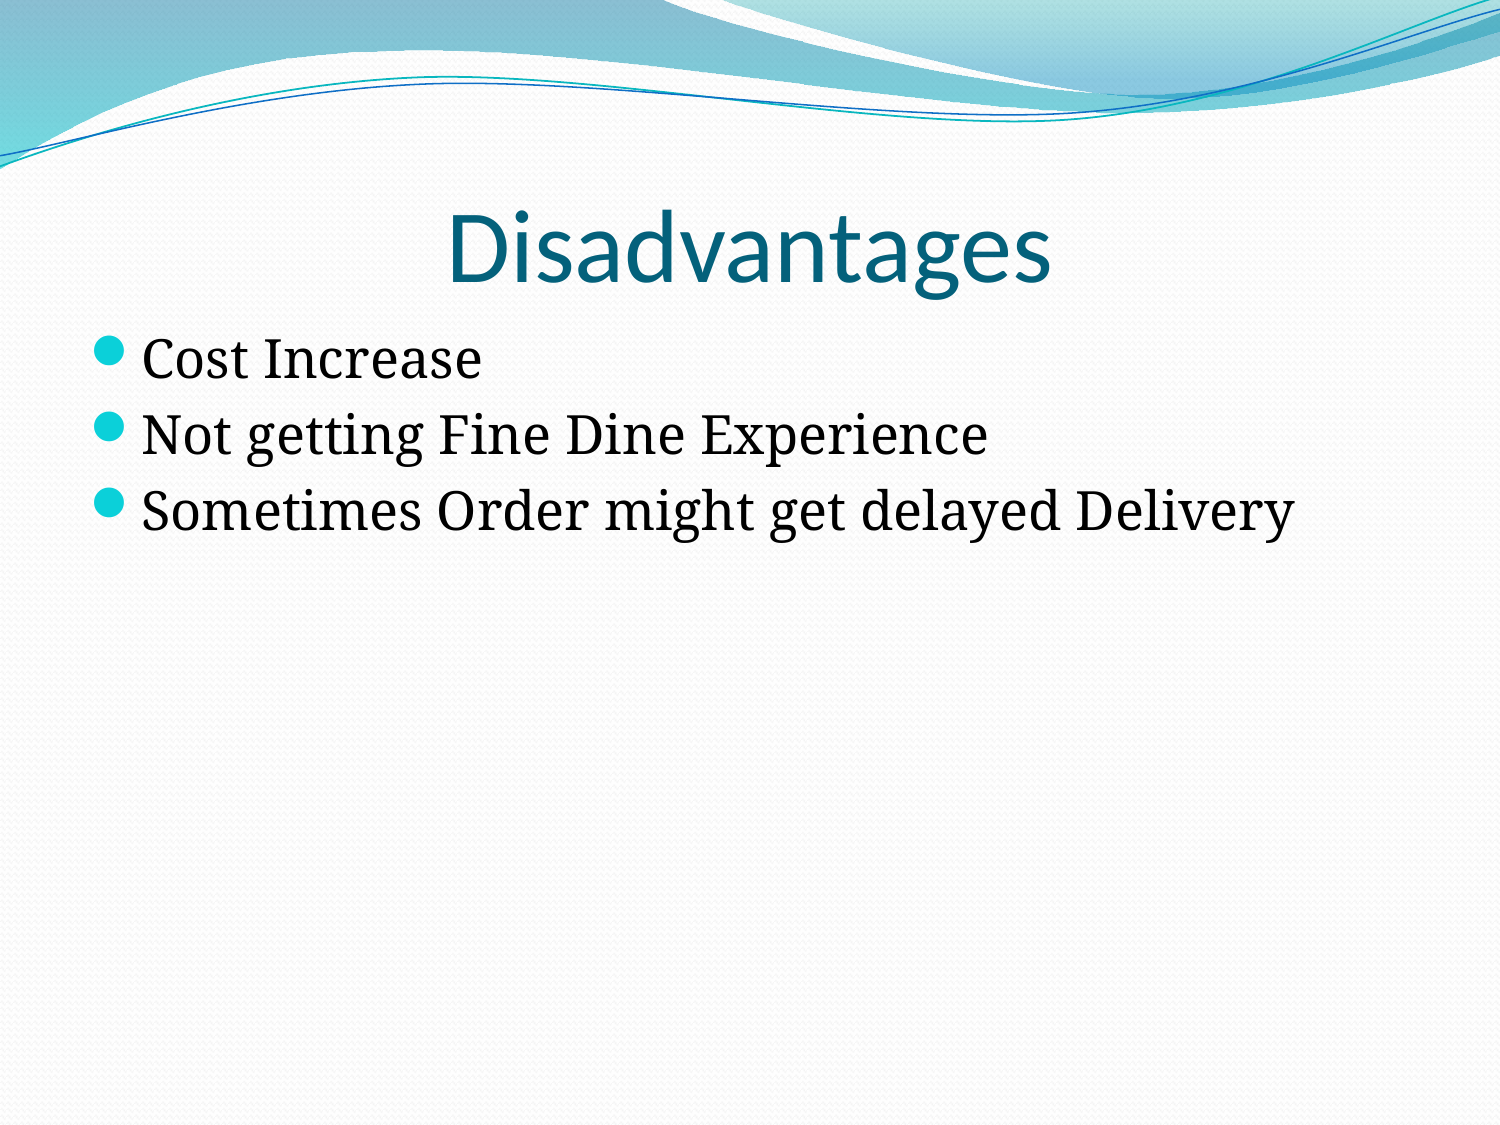

# Disadvantages
Cost Increase
Not getting Fine Dine Experience
Sometimes Order might get delayed Delivery